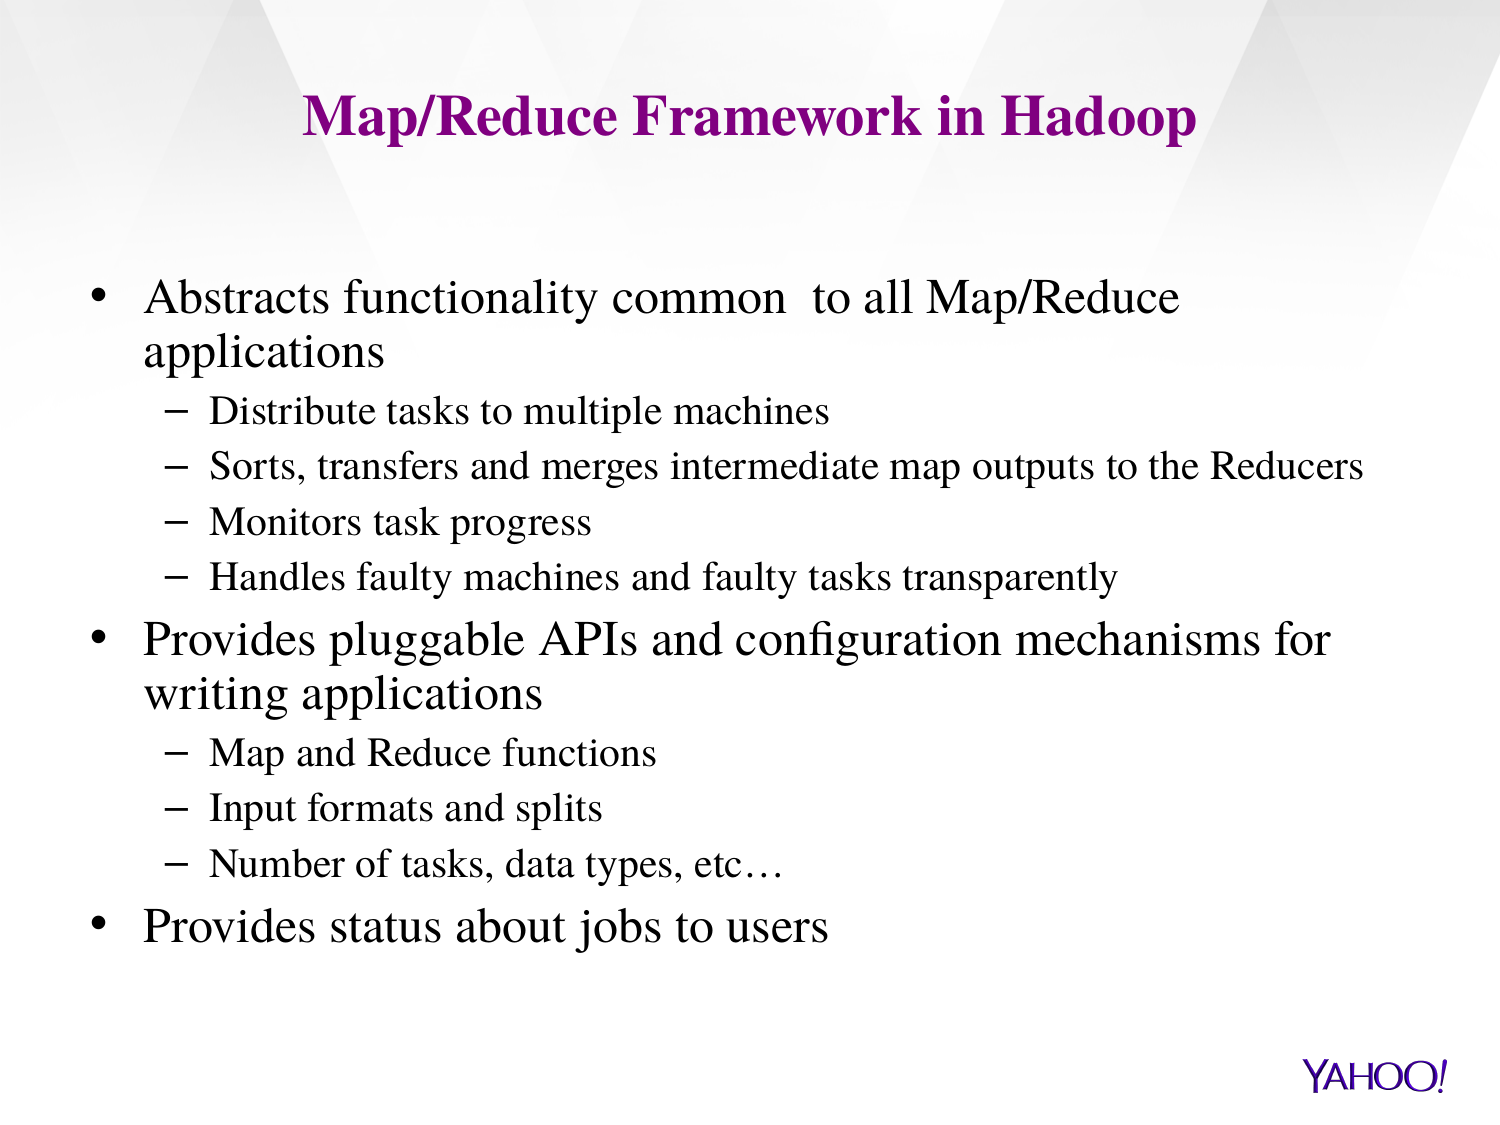

Map/Reduce Framework in Hadoop
Abstracts functionality common  to all Map/Reduce applications
Distribute tasks to multiple machines
Sorts, transfers and merges intermediate map outputs to the Reducers
Monitors task progress
Handles faulty machines and faulty tasks transparently
Provides pluggable APIs and configuration mechanisms for writing applications
Map and Reduce functions
Input formats and splits
Number of tasks, data types, etc…
Provides status about jobs to users